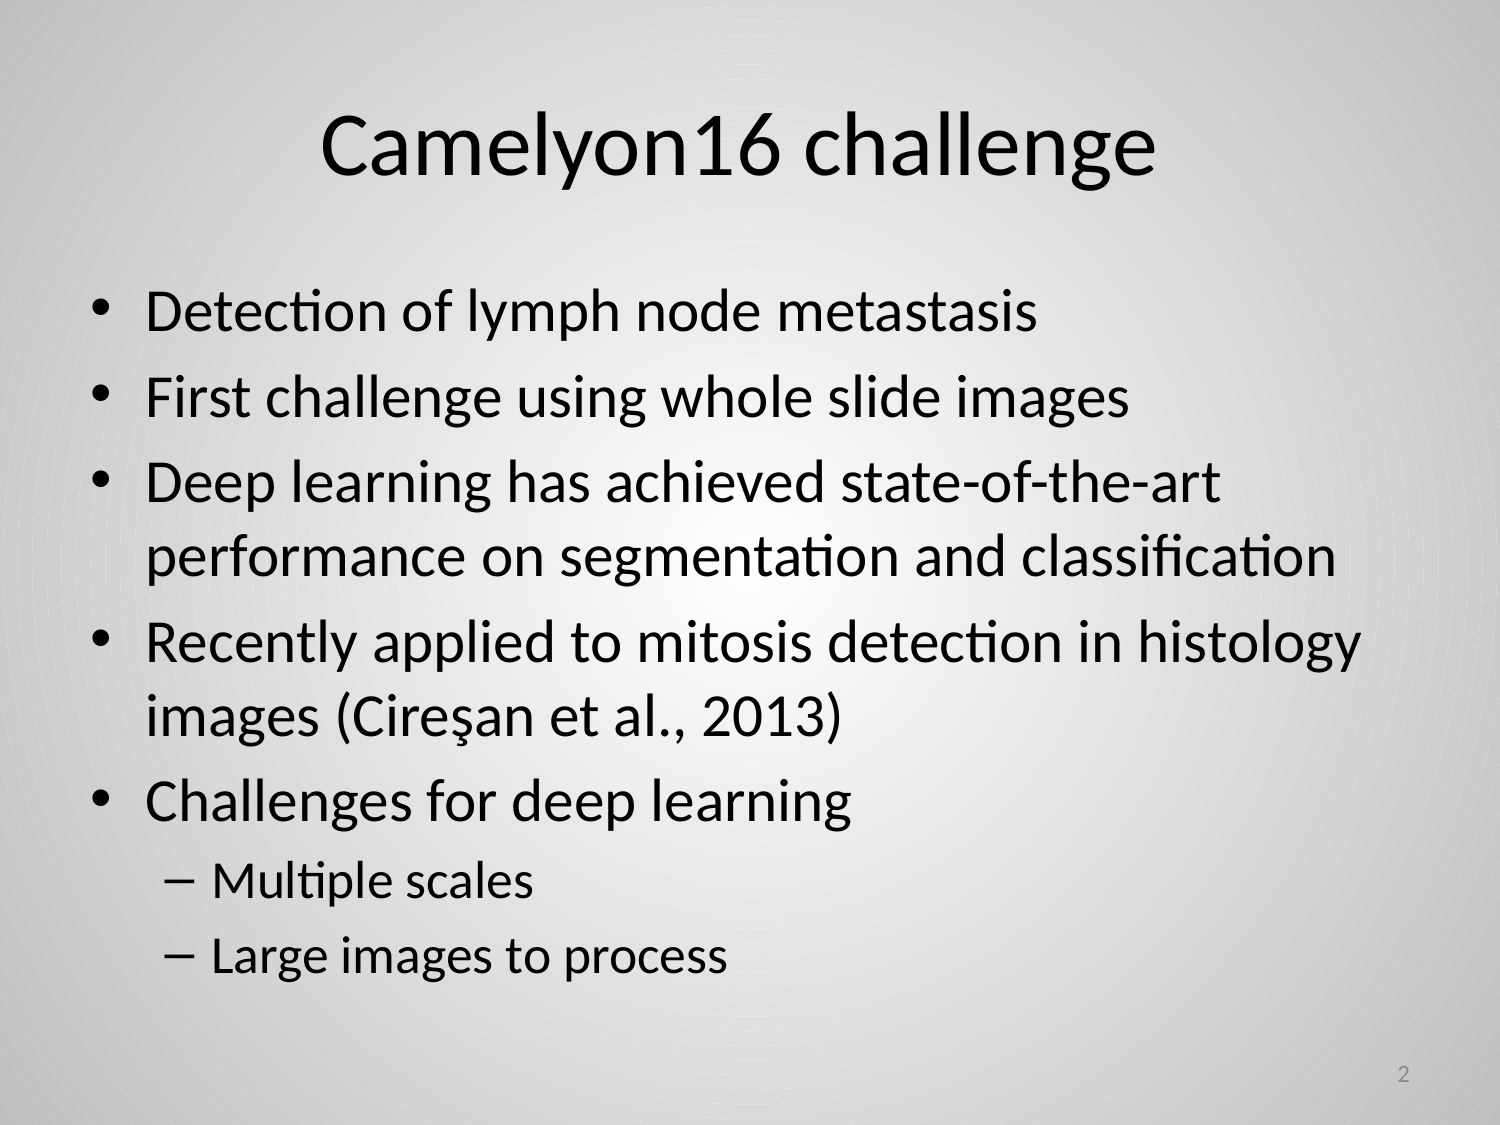

# Camelyon16 challenge
Detection of lymph node metastasis
First challenge using whole slide images
Deep learning has achieved state-of-the-art performance on segmentation and classification
Recently applied to mitosis detection in histology images (Cireşan et al., 2013)
Challenges for deep learning
Multiple scales
Large images to process

2